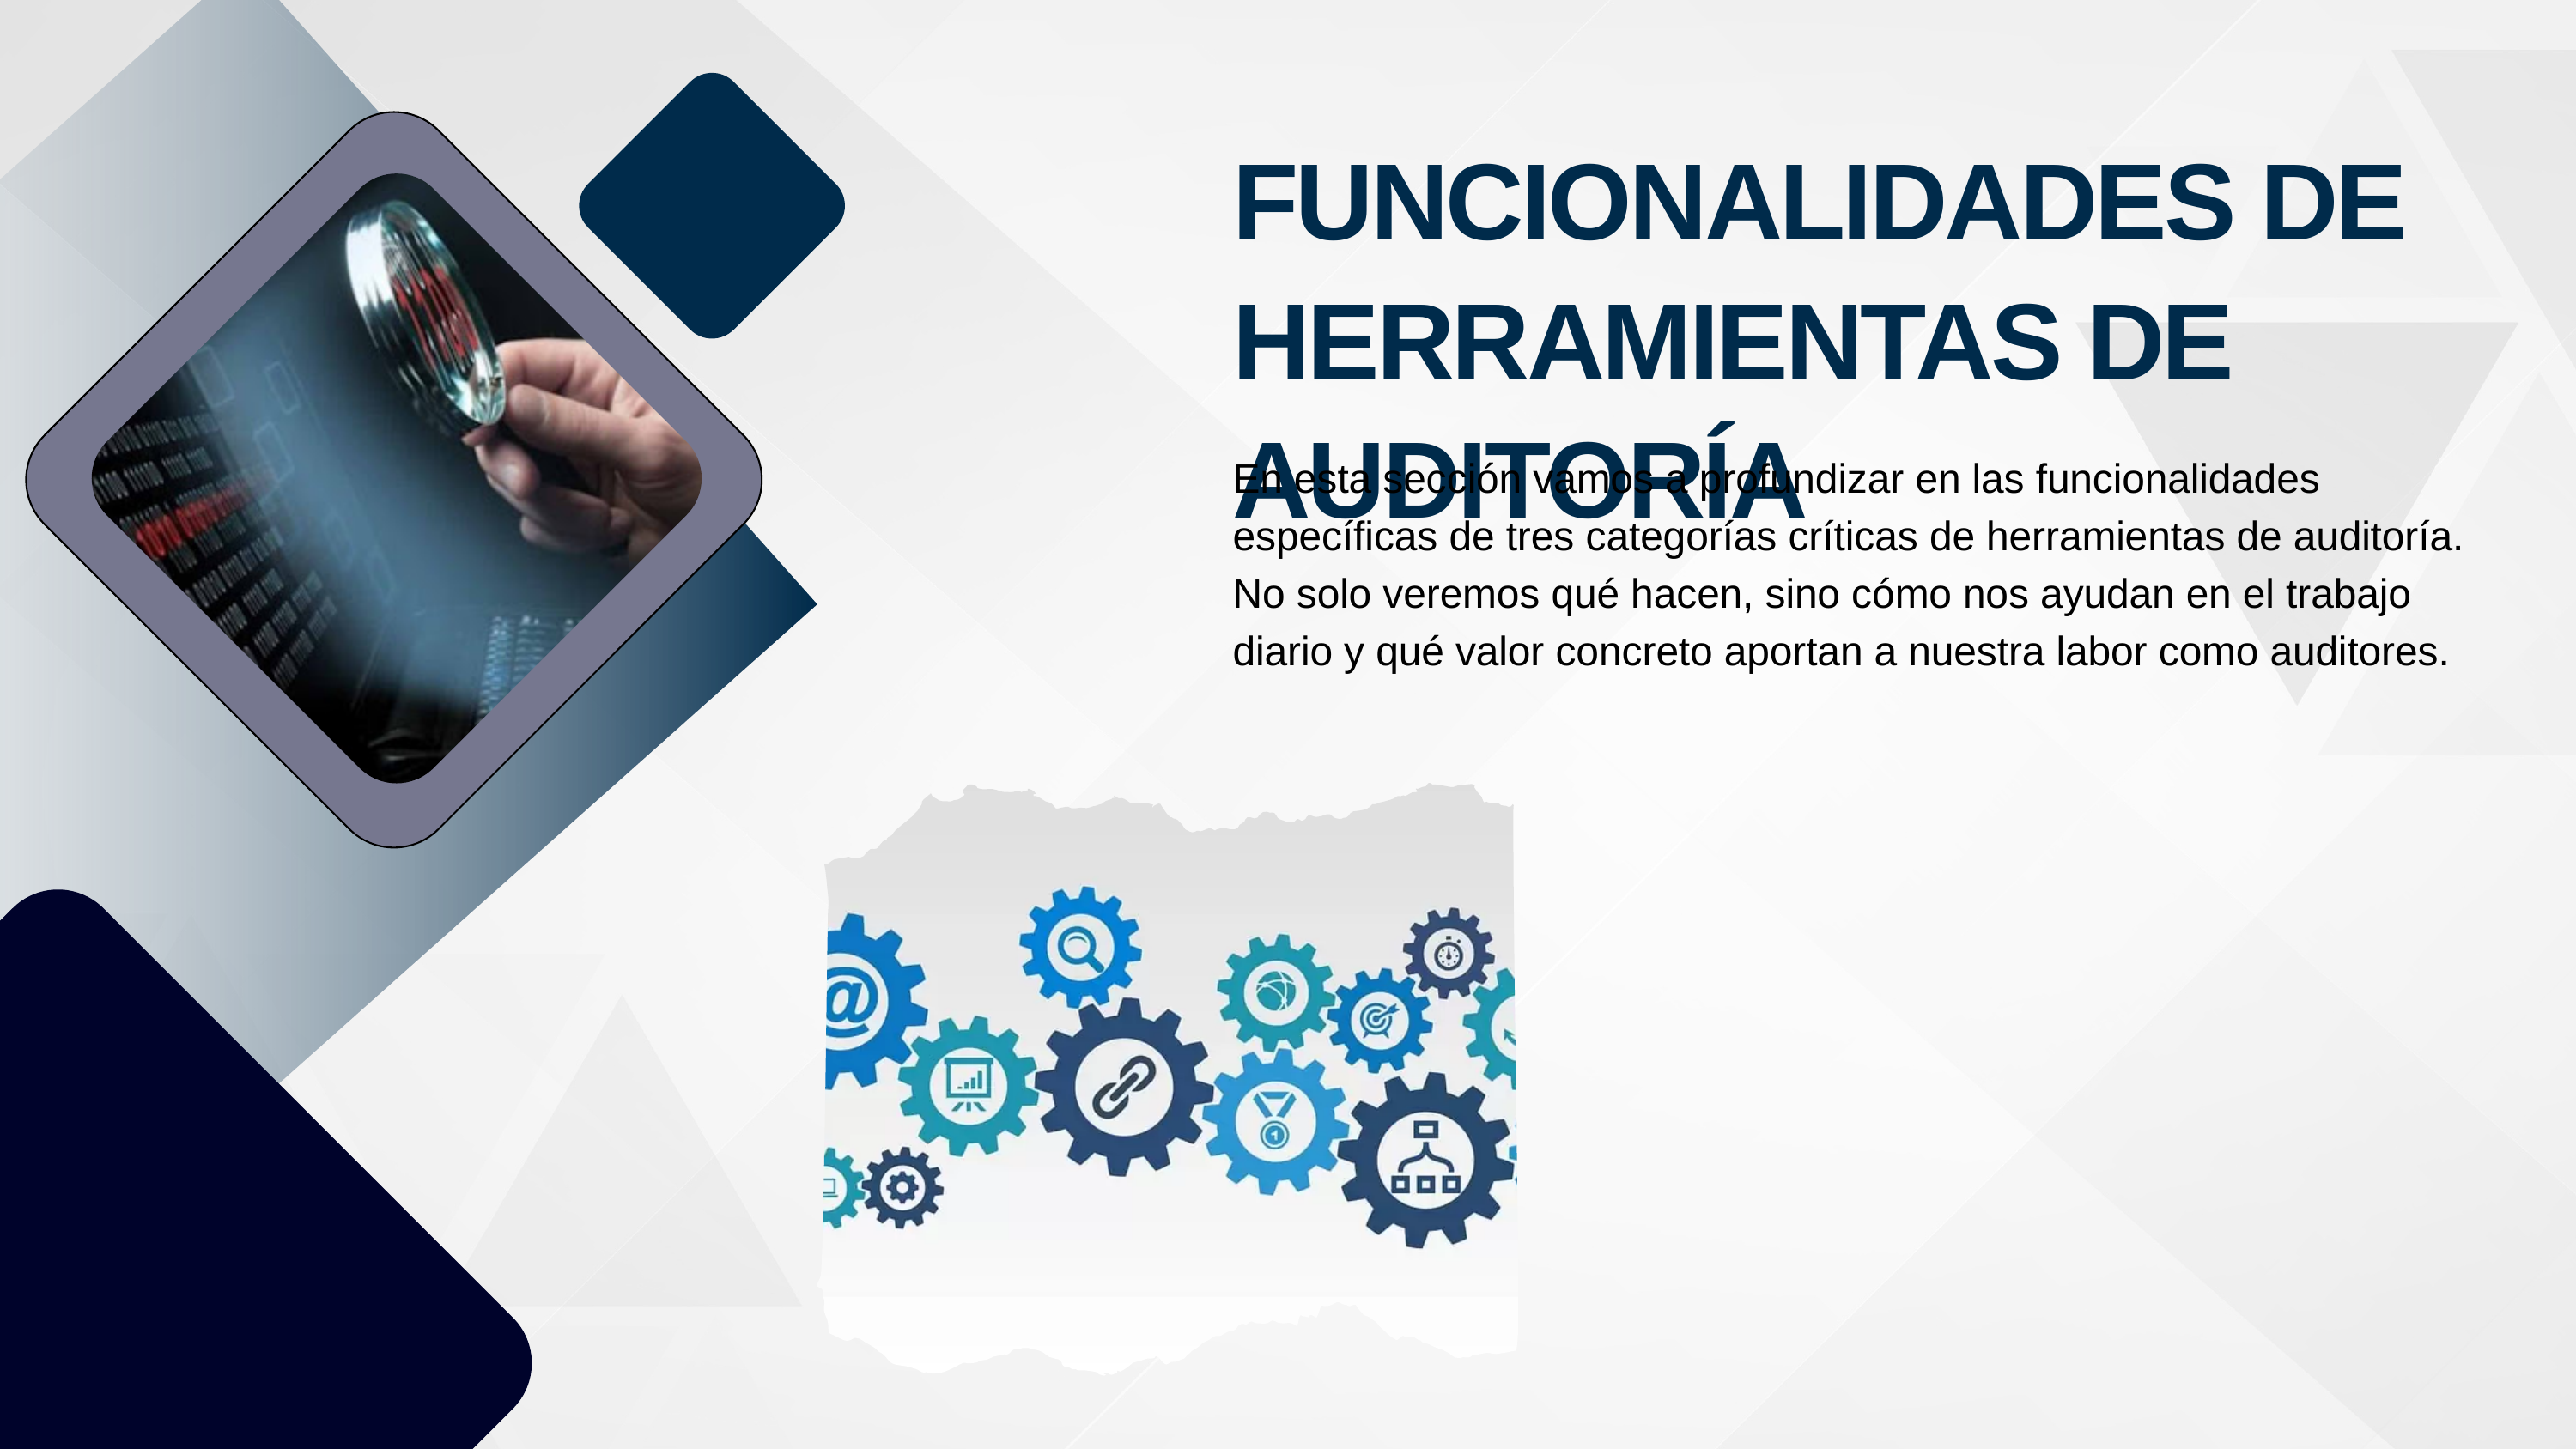

FUNCIONALIDADES DE HERRAMIENTAS DE AUDITORÍA

En esta sección vamos a profundizar en las funcionalidades específicas de tres categorías críticas de herramientas de auditoría. No solo veremos qué hacen, sino cómo nos ayudan en el trabajo diario y qué valor concreto aportan a nuestra labor como auditores.